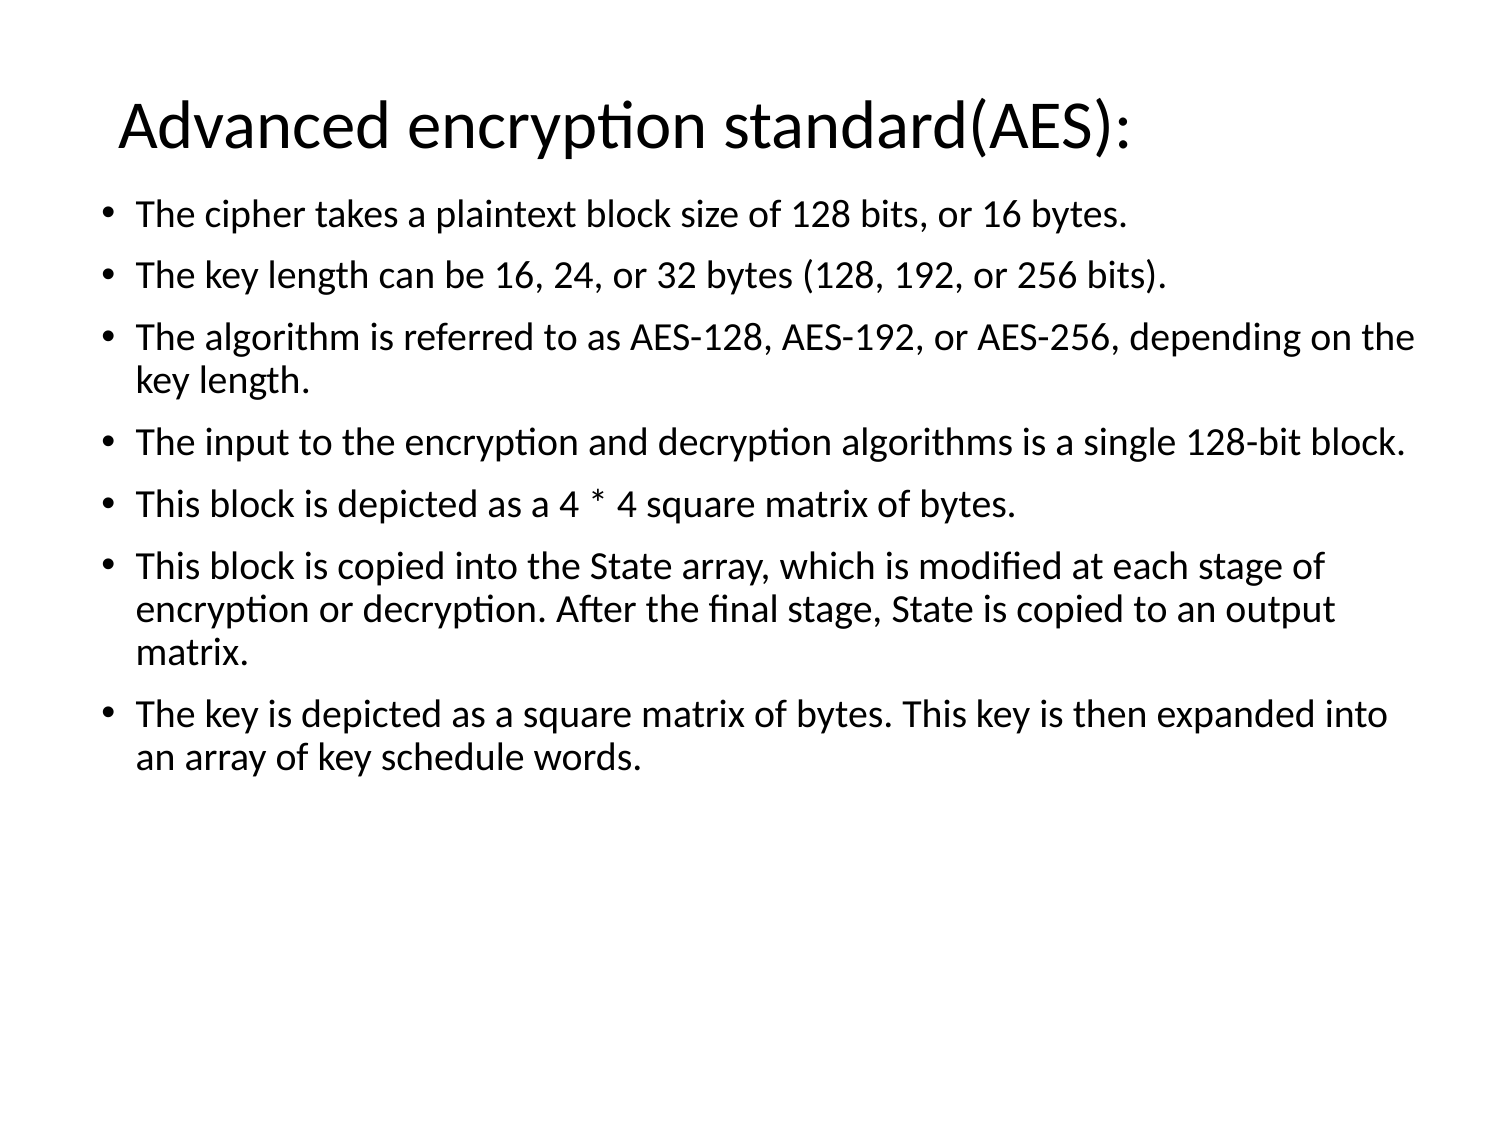

# Advanced encryption standard(AES):
The cipher takes a plaintext block size of 128 bits, or 16 bytes.
The key length can be 16, 24, or 32 bytes (128, 192, or 256 bits).
The algorithm is referred to as AES-128, AES-192, or AES-256, depending on the key length.
The input to the encryption and decryption algorithms is a single 128-bit block.
This block is depicted as a 4 * 4 square matrix of bytes.
This block is copied into the State array, which is modified at each stage of encryption or decryption. After the final stage, State is copied to an output matrix.
The key is depicted as a square matrix of bytes. This key is then expanded into an array of key schedule words.